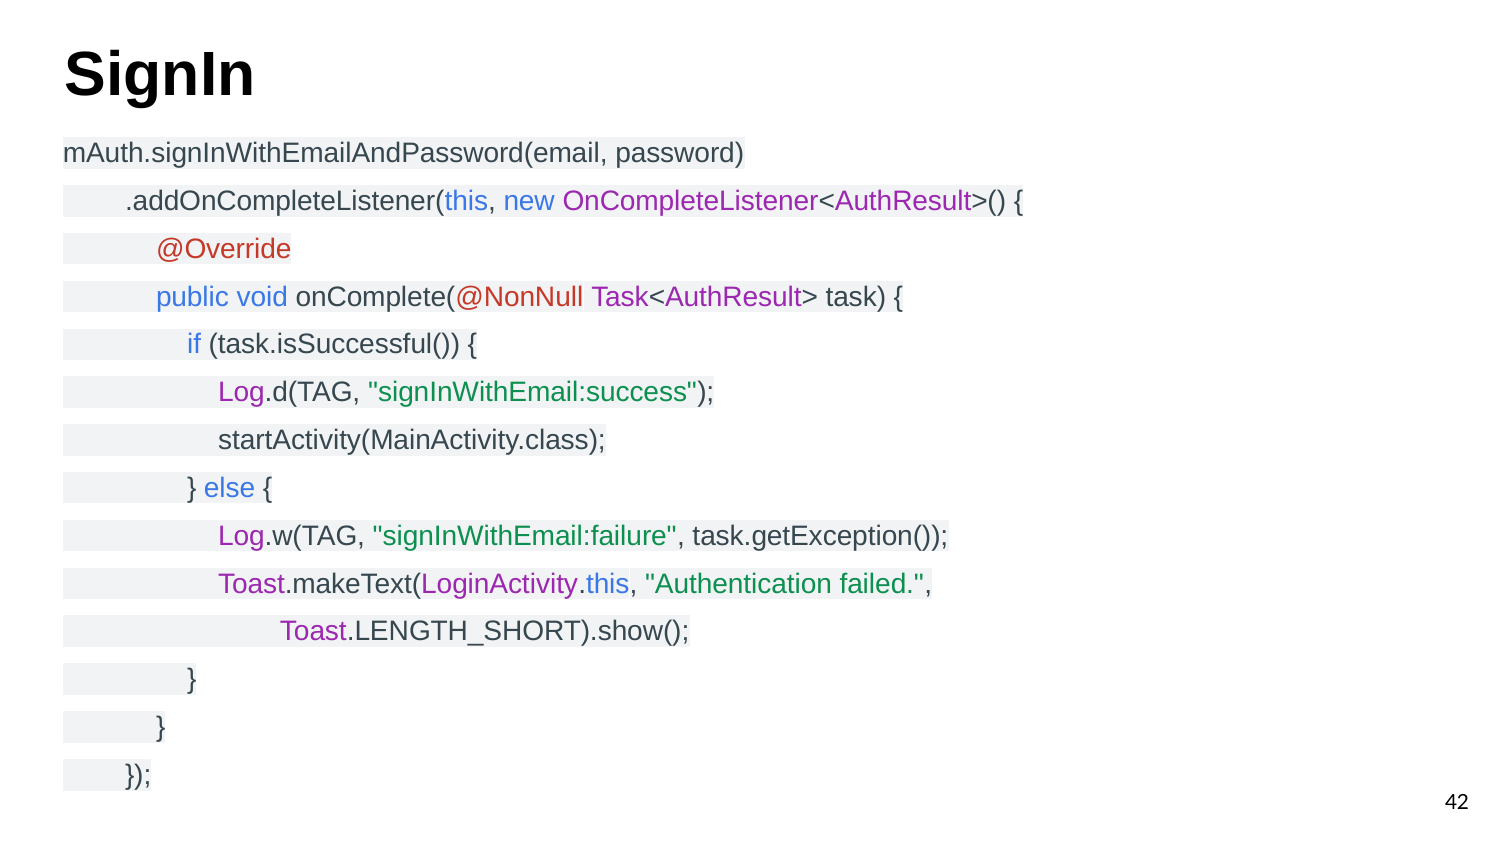

# SignIn
mAuth.signInWithEmailAndPassword(email, password)
        .addOnCompleteListener(this, new OnCompleteListener<AuthResult>() {
            @Override
            public void onComplete(@NonNull Task<AuthResult> task) {
                if (task.isSuccessful()) {
                    Log.d(TAG, "signInWithEmail:success");
                    startActivity(MainActivity.class);
                } else {
                    Log.w(TAG, "signInWithEmail:failure", task.getException());
                    Toast.makeText(LoginActivity.this, "Authentication failed.",
                            Toast.LENGTH_SHORT).show();
                }
            }
        });
42